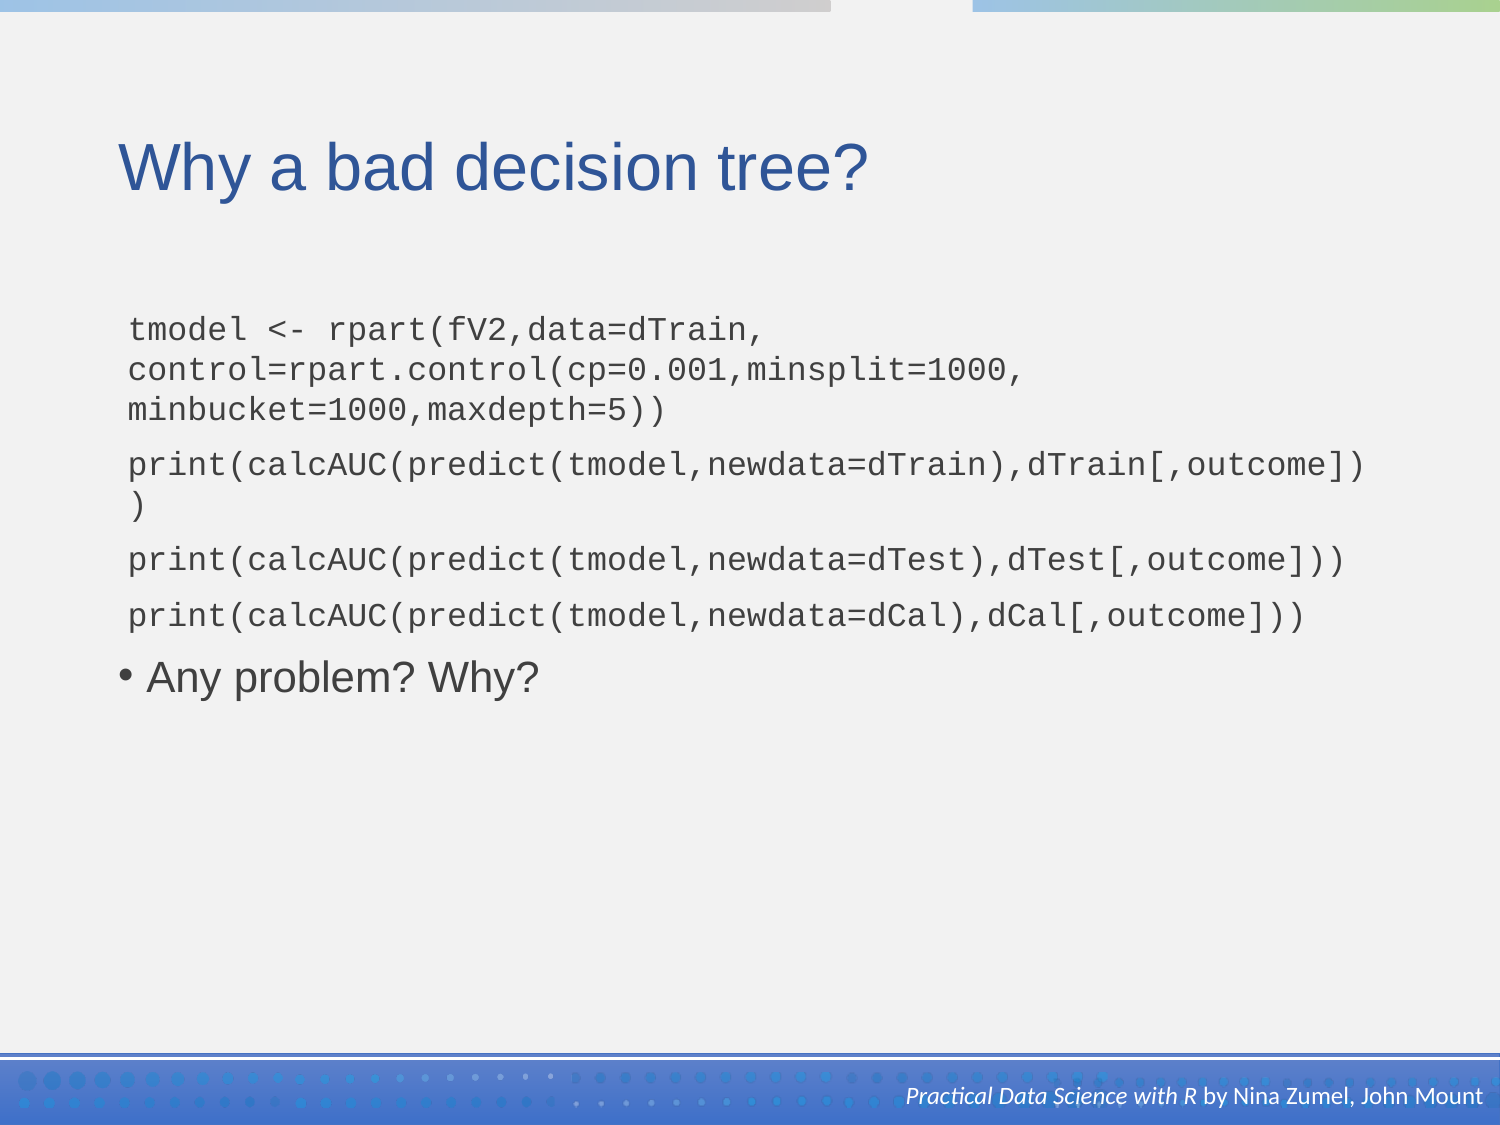

# Why a bad decision tree?
tmodel <- rpart(fV2,data=dTrain, control=rpart.control(cp=0.001,minsplit=1000, minbucket=1000,maxdepth=5))
print(calcAUC(predict(tmodel,newdata=dTrain),dTrain[,outcome]))
print(calcAUC(predict(tmodel,newdata=dTest),dTest[,outcome]))
print(calcAUC(predict(tmodel,newdata=dCal),dCal[,outcome]))
Any problem? Why?

Practical Data Science with R by Nina Zumel, John Mount